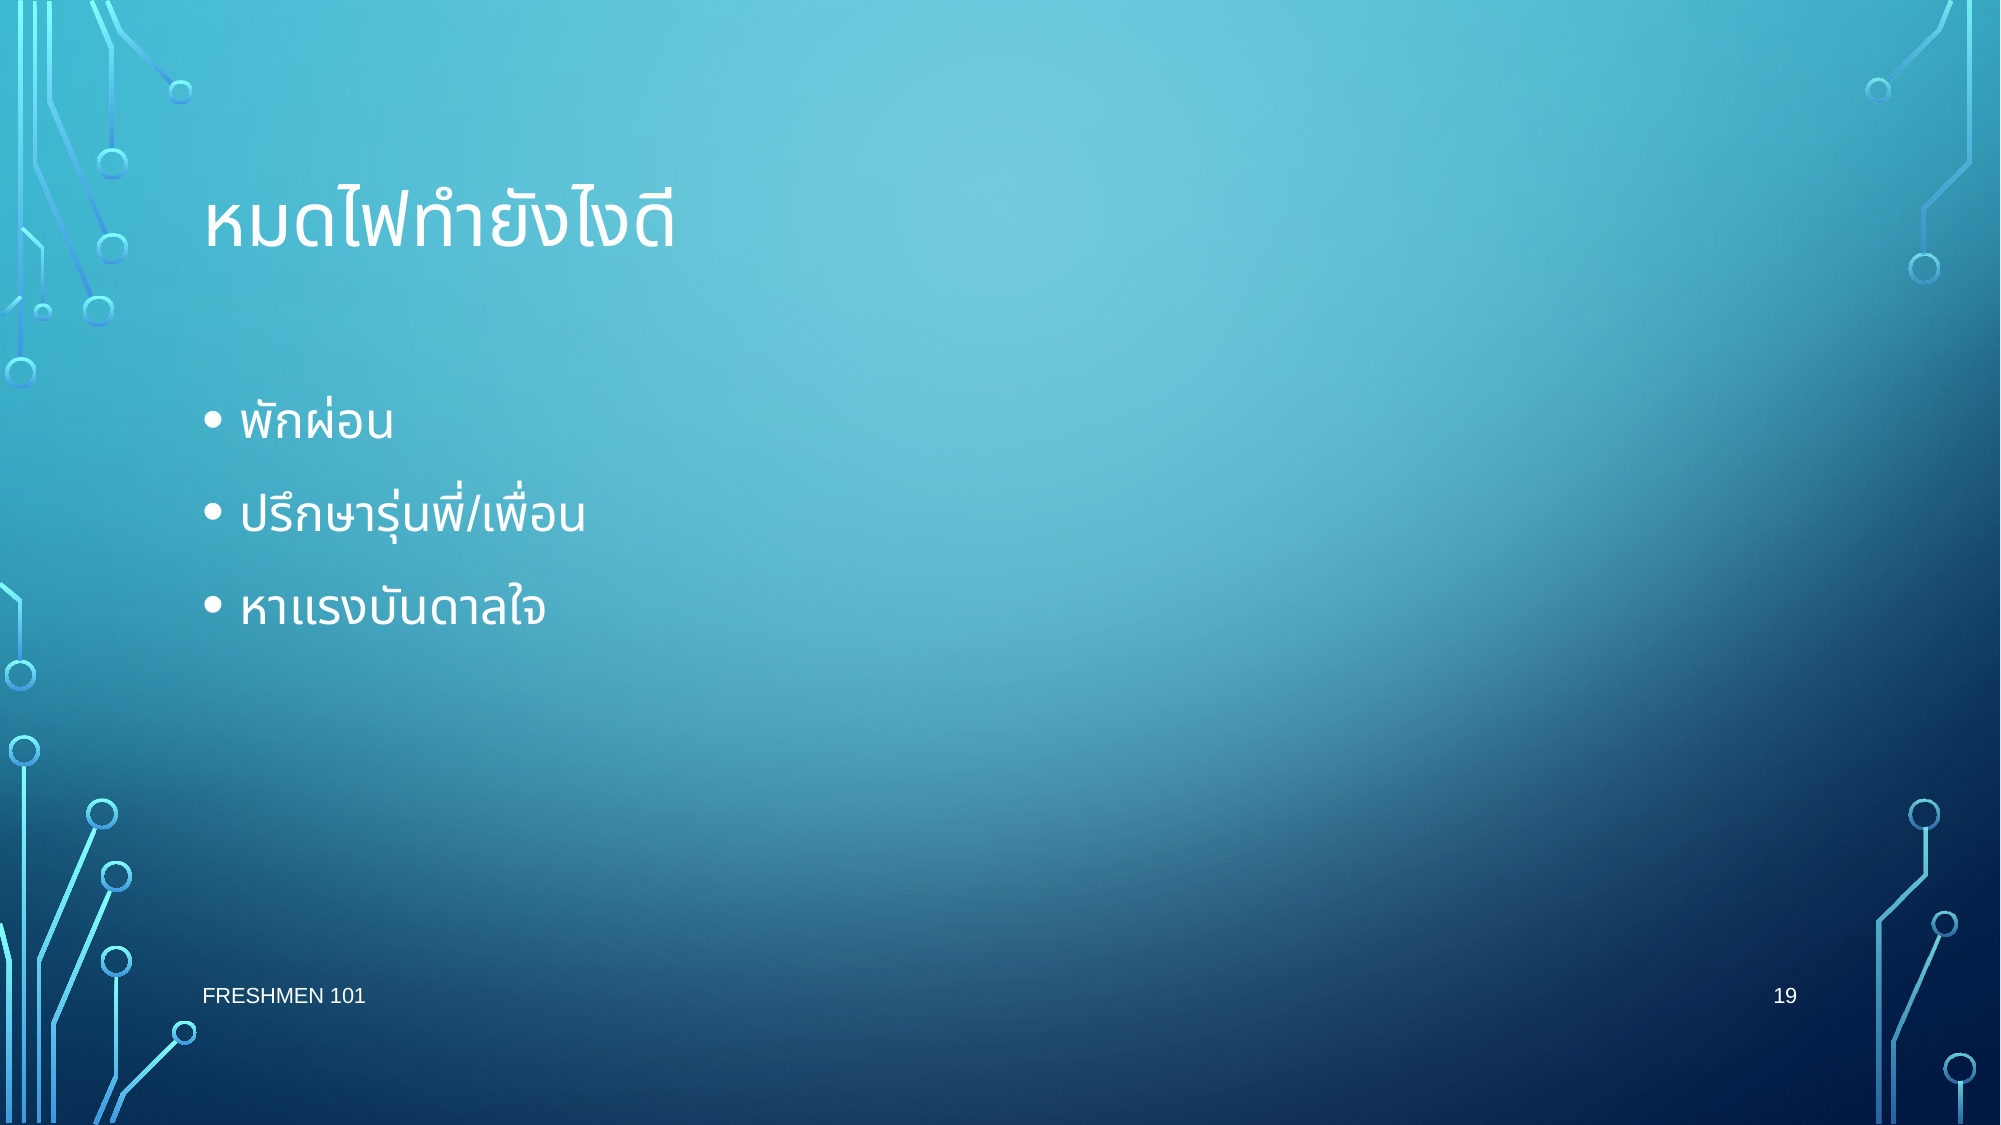

# หมดไฟทำยังไงดี
พักผ่อน
ปรึกษารุ่นพี่/เพื่อน
หาแรงบันดาลใจ
19
Freshmen 101